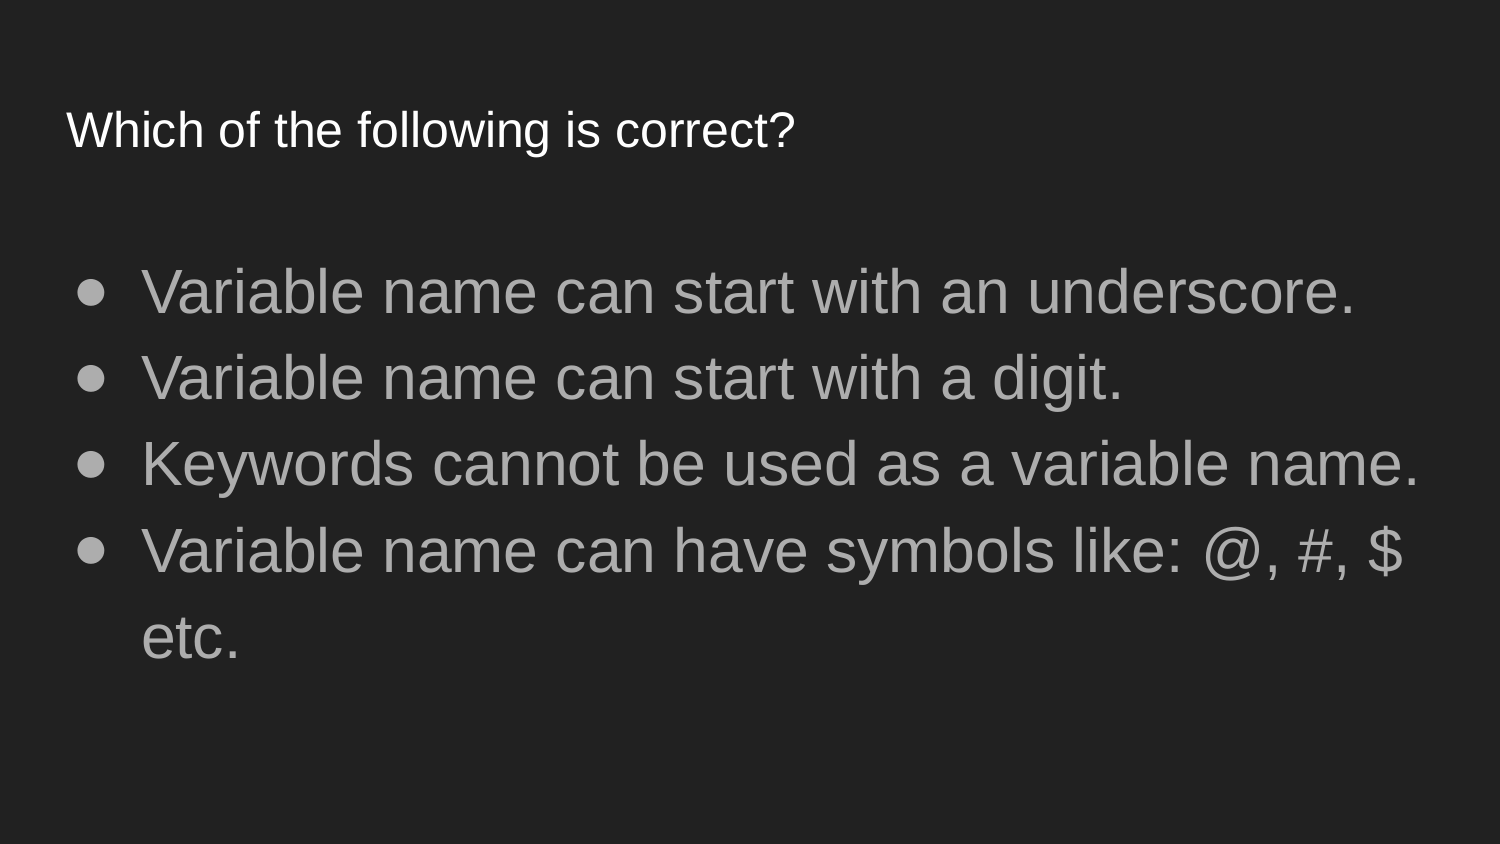

# Which of the following is correct?

Variable name can start with an underscore.
Variable name can start with a digit.
Keywords cannot be used as a variable name.
Variable name can have symbols like: @, #, $ etc.